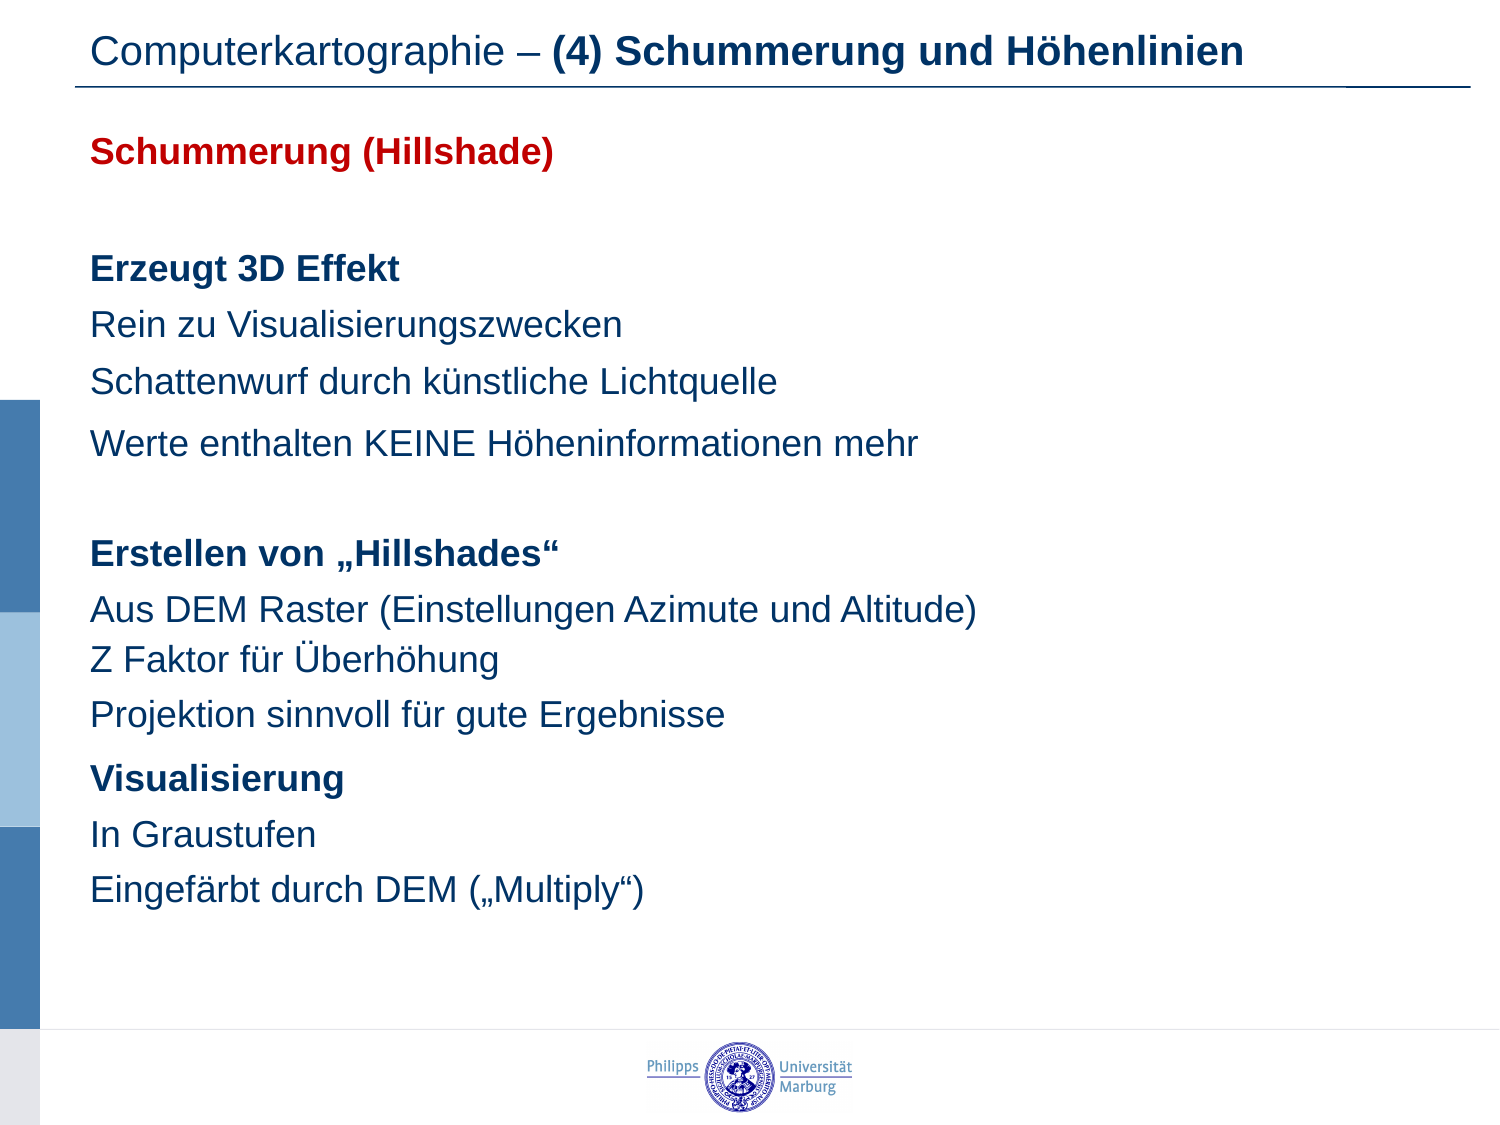

Computerkartographie – (4) Schummerung und Höhenlinien

Schummerung (Hillshade)
Erzeugt 3D Effekt
Rein zu Visualisierungszwecken
Schattenwurf durch künstliche Lichtquelle
Werte enthalten KEINE Höheninformationen mehr
Erstellen von „Hillshades“
Aus DEM Raster (Einstellungen Azimute und Altitude)
Z Faktor für Überhöhung
Projektion sinnvoll für gute Ergebnisse
Visualisierung
In Graustufen
Eingefärbt durch DEM („Multiply“)